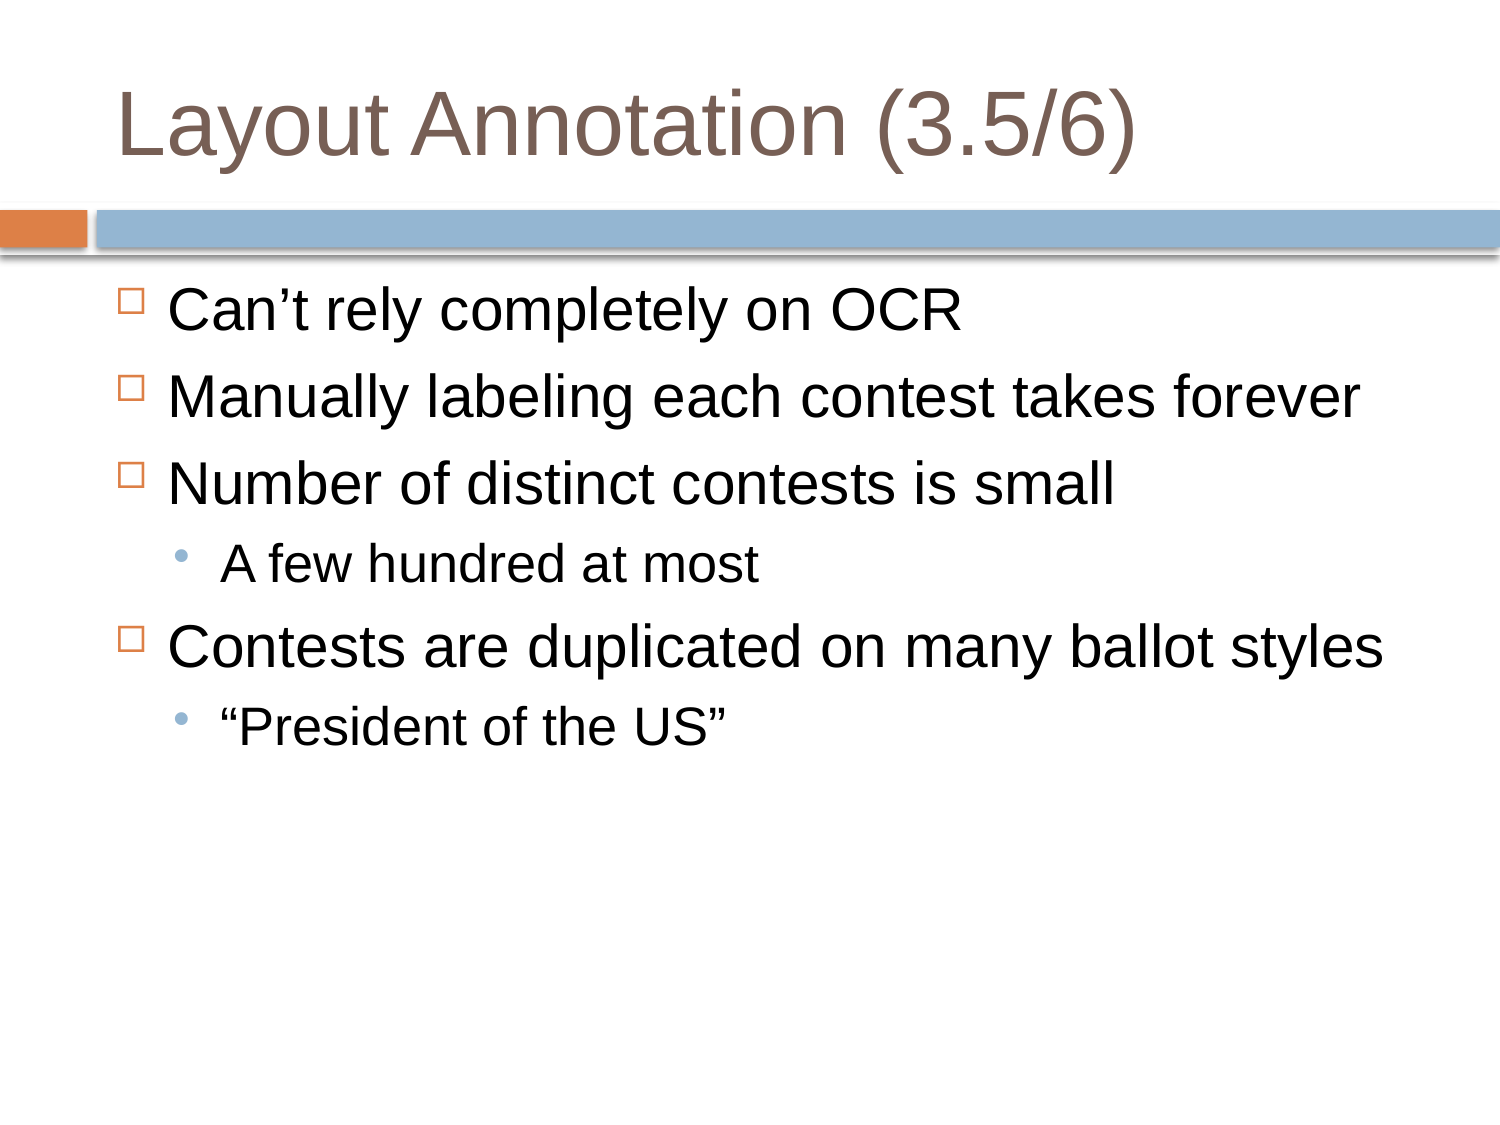

# Layout Annotation (3.5/6)
Can’t rely completely on OCR
Manually labeling each contest takes forever
Number of distinct contests is small
A few hundred at most
Contests are duplicated on many ballot styles
“President of the US”